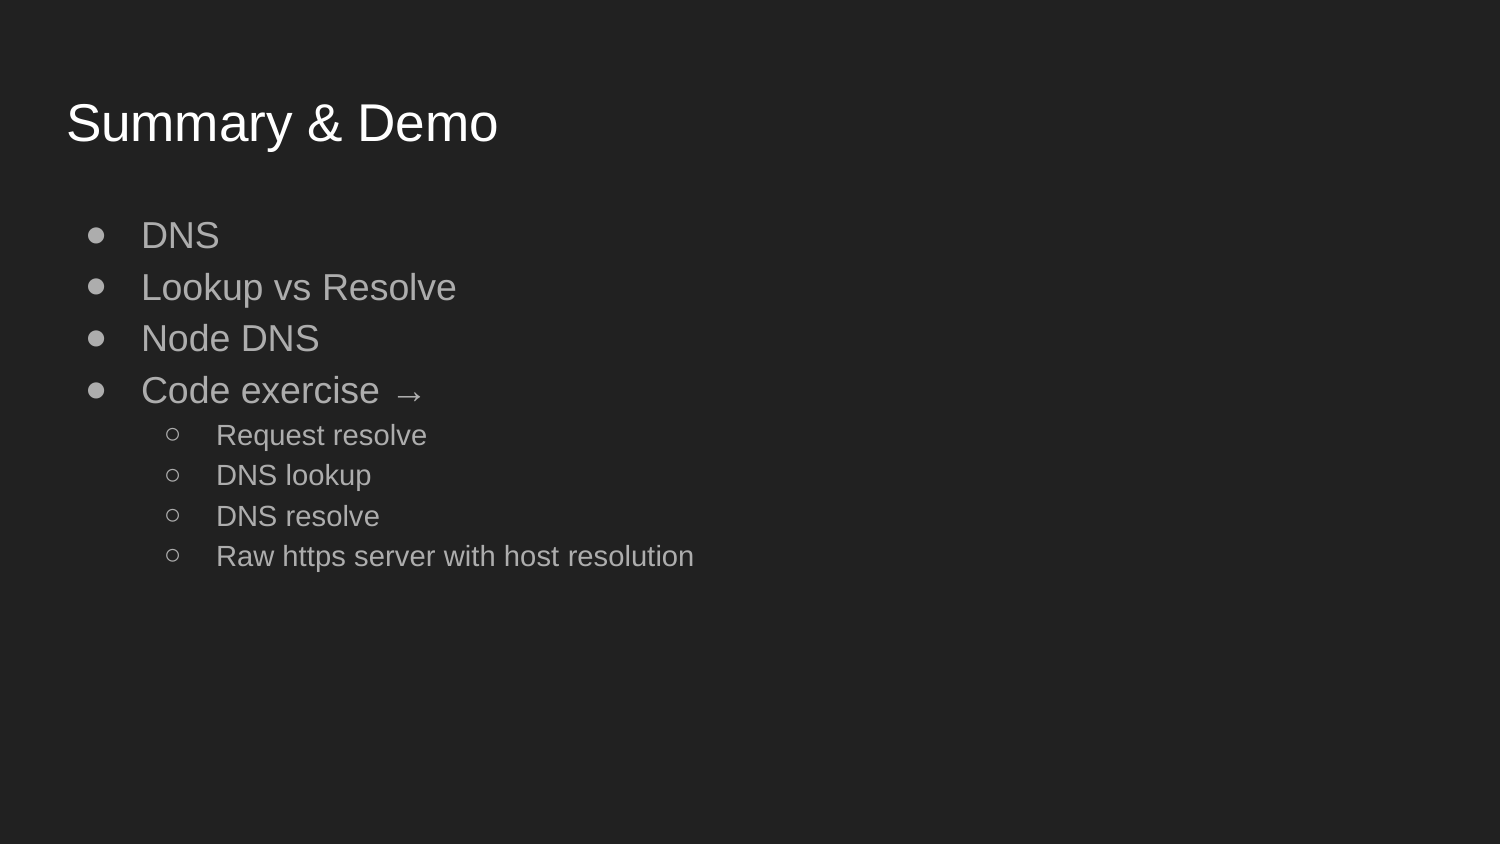

# Summary & Demo
DNS
Lookup vs Resolve
Node DNS
Code exercise →
Request resolve
DNS lookup
DNS resolve
Raw https server with host resolution